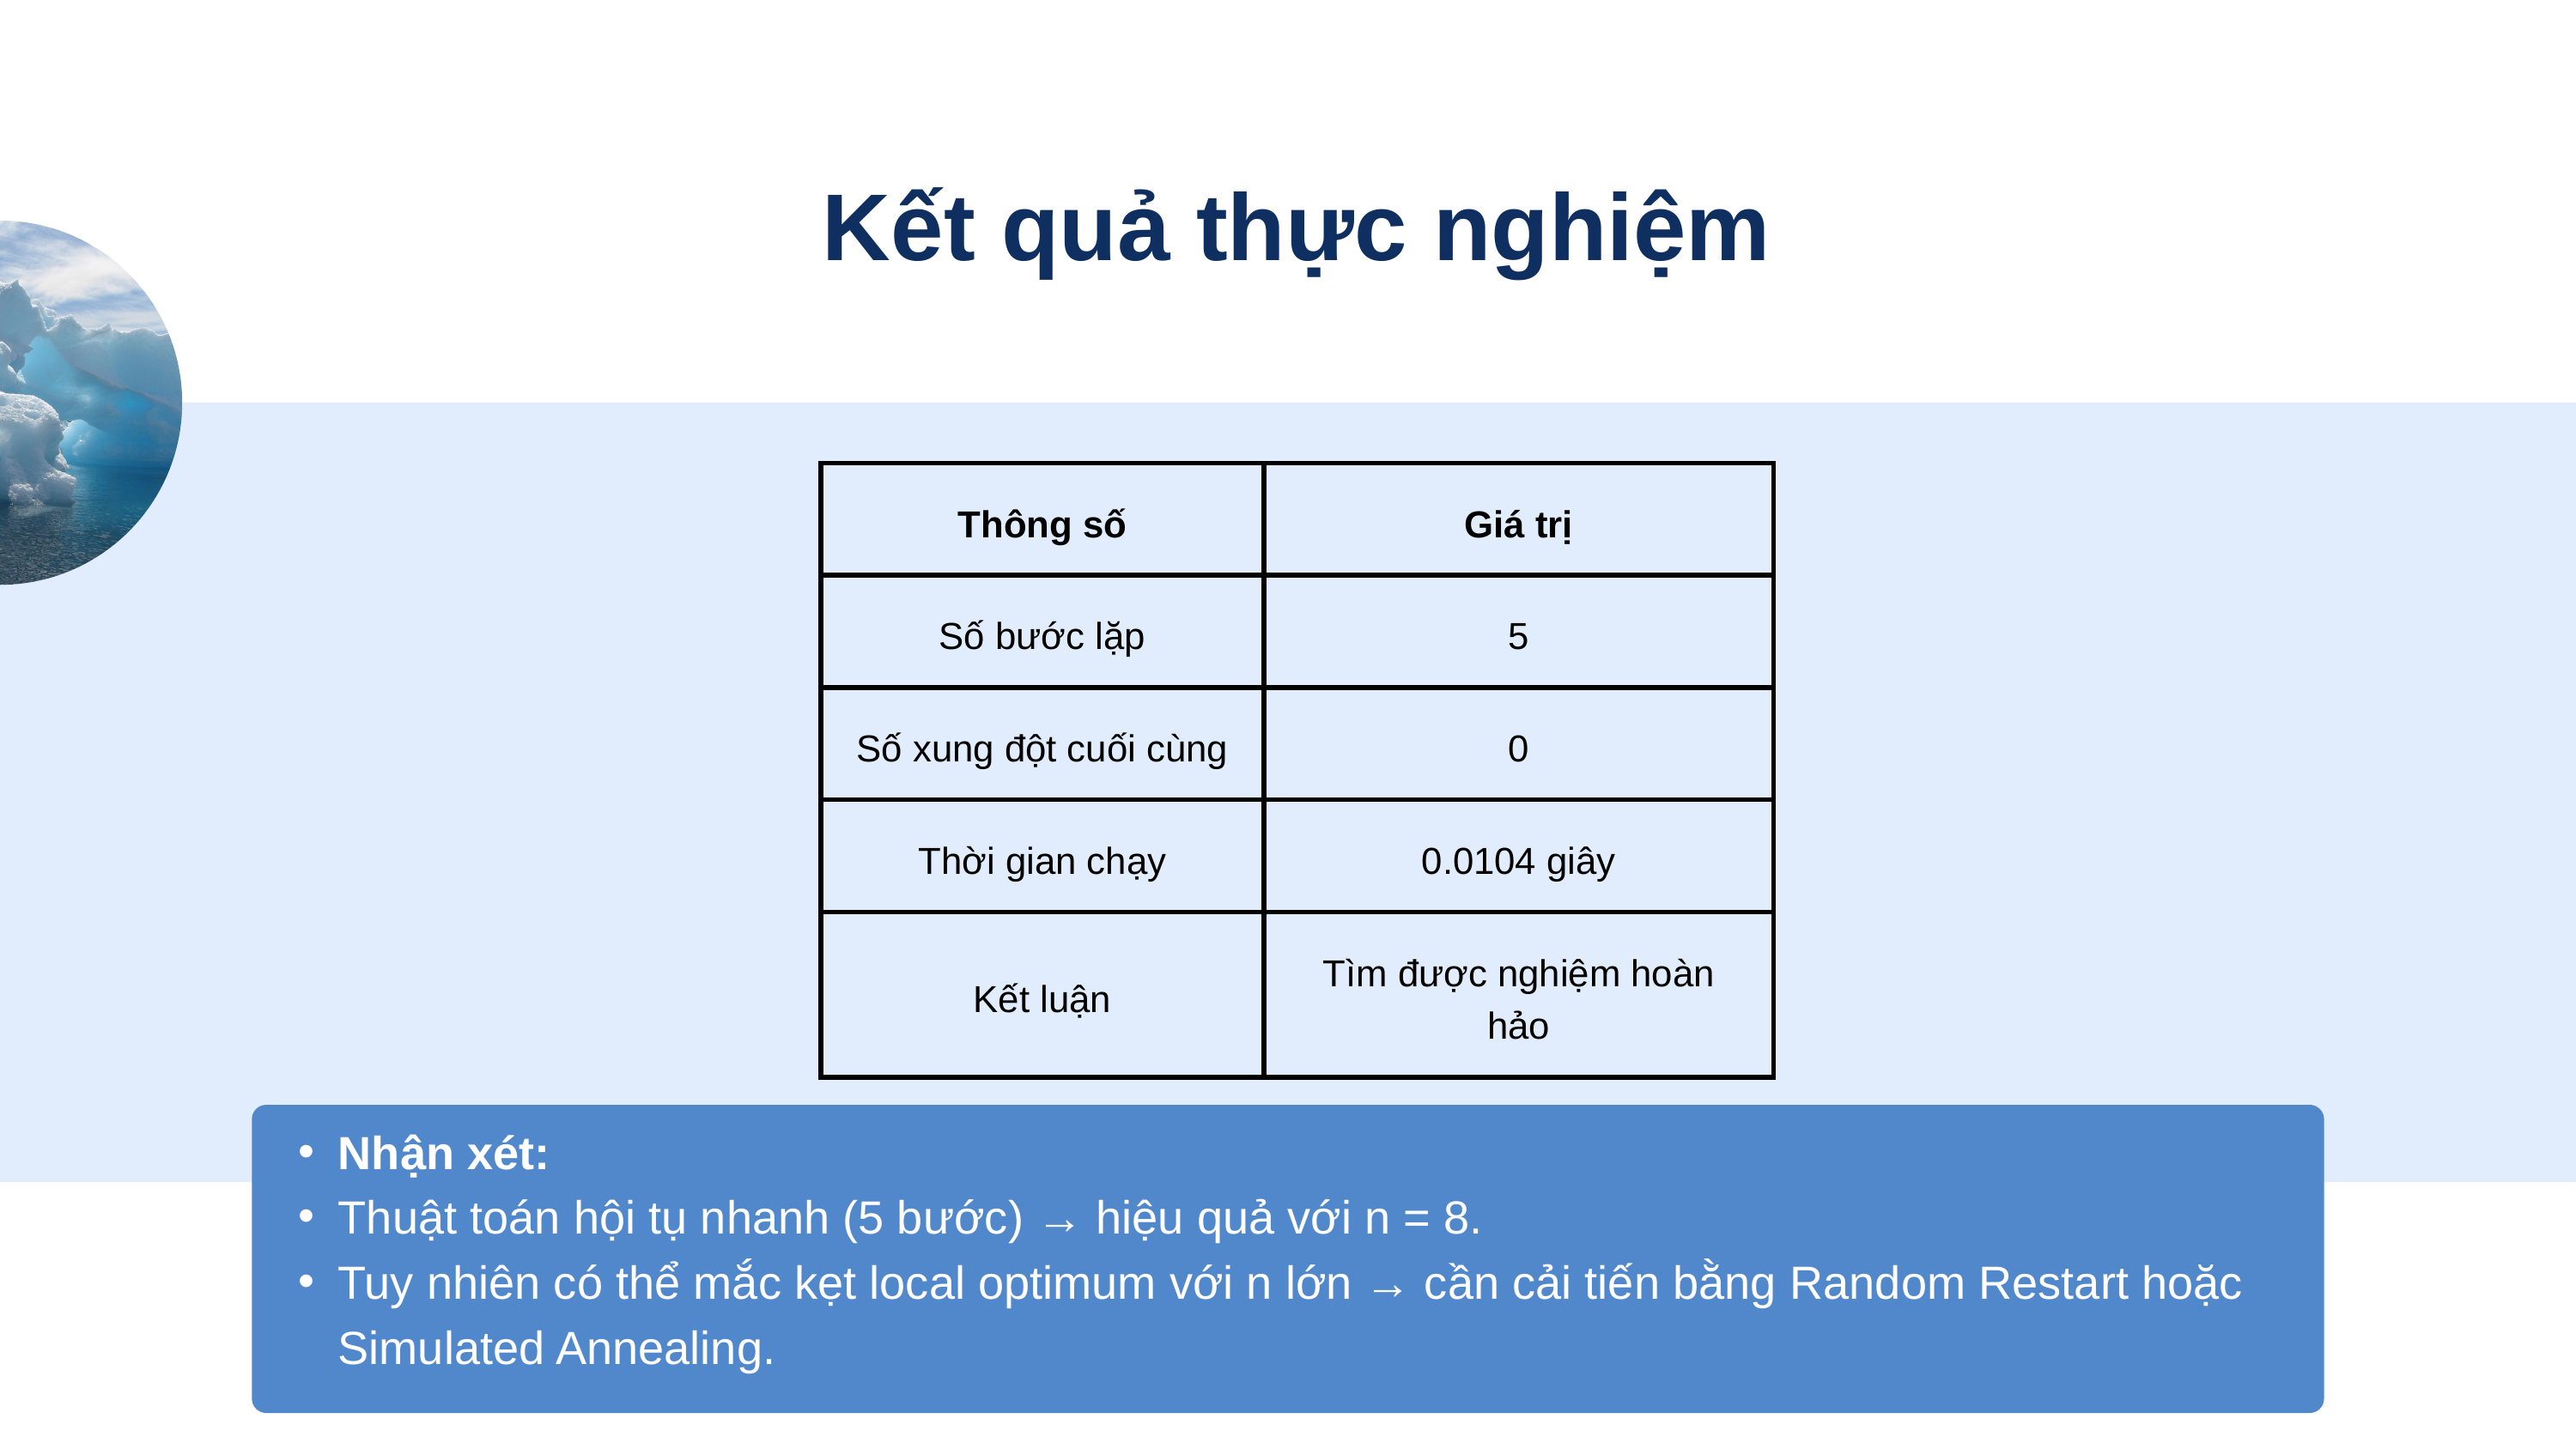

Kết quả thực nghiệm

| Thông số | Giá trị |
| --- | --- |
| Số bước lặp | 5 |
| Số xung đột cuối cùng | 0 |
| Thời gian chạy | 0.0104 giây |
| Kết luận | Tìm được nghiệm hoàn hảo |

Nhận xét:
Thuật toán hội tụ nhanh (5 bước) → hiệu quả với n = 8.
Tuy nhiên có thể mắc kẹt local optimum với n lớn → cần cải tiến bằng Random Restart hoặc Simulated Annealing.